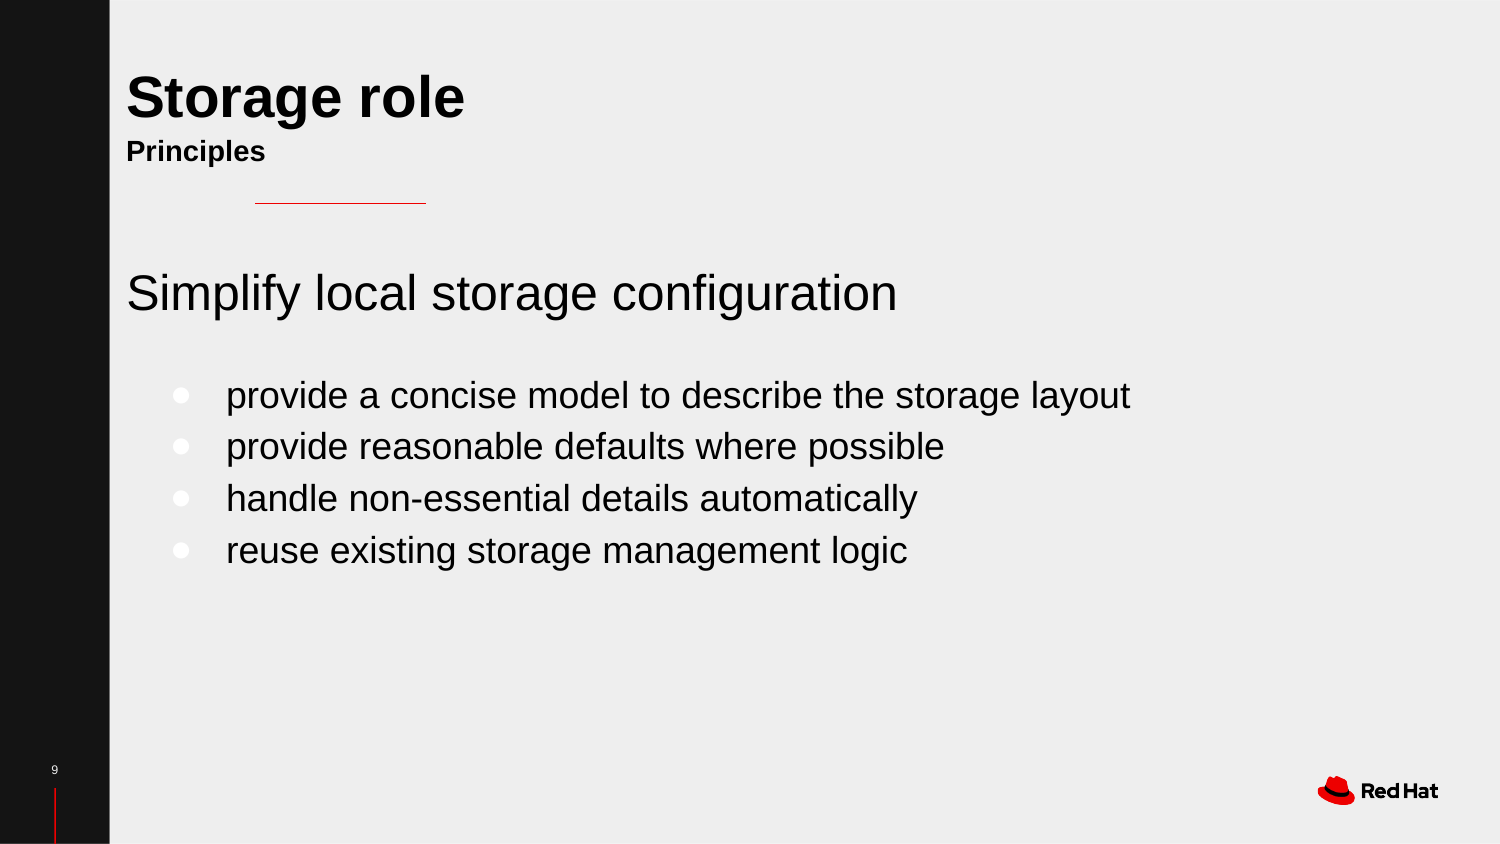

# Storage role
Principles
Simplify local storage configuration
provide a concise model to describe the storage layout
provide reasonable defaults where possible
handle non-essential details automatically
reuse existing storage management logic

9